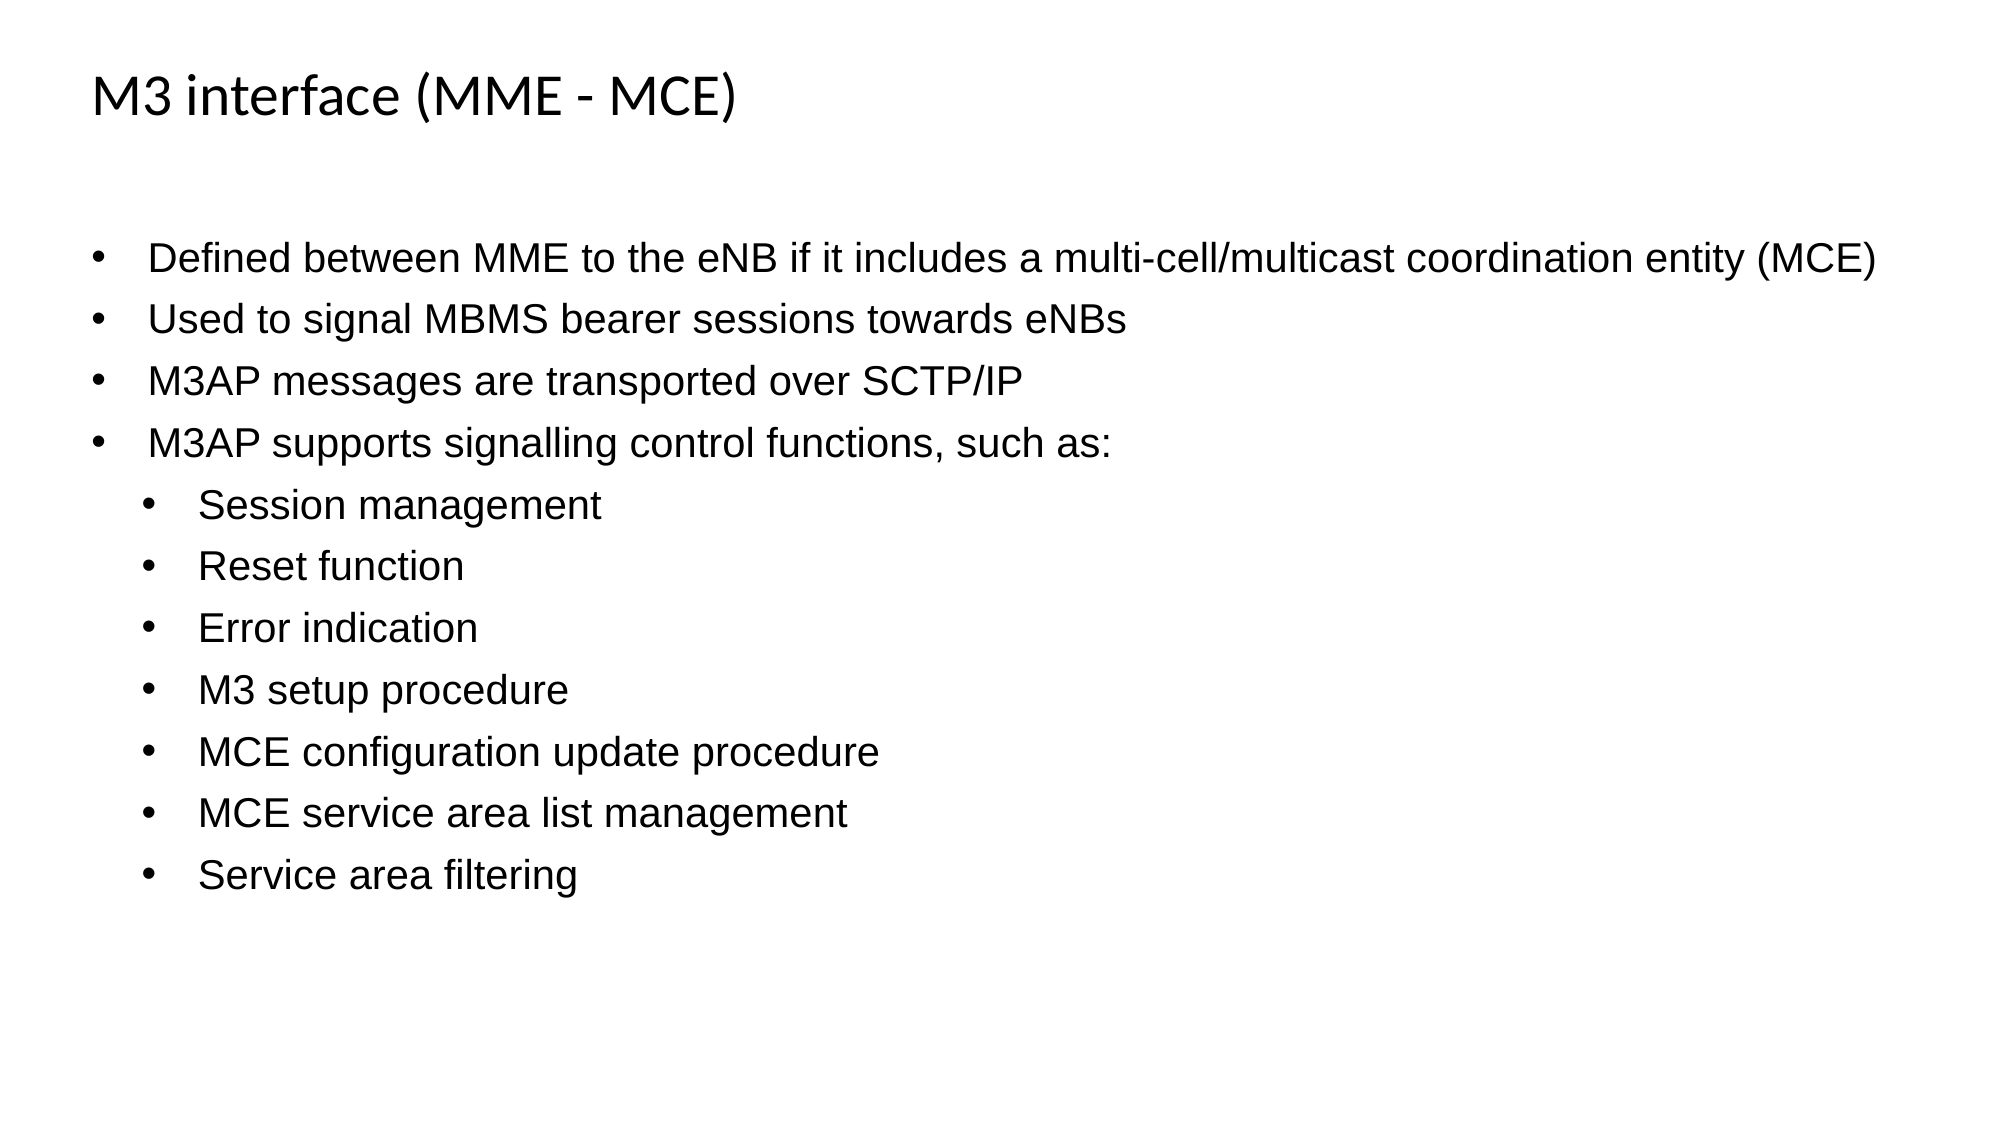

Slide excluded from Table of Contents
# M3 interface (MME - MCE)
Defined between MME to the eNB if it includes a multi-cell/multicast coordination entity (MCE)
Used to signal MBMS bearer sessions towards eNBs
M3AP messages are transported over SCTP/IP
M3AP supports signalling control functions, such as:
Session management
Reset function
Error indication
M3 setup procedure
MCE configuration update procedure
MCE service area list management
Service area filtering